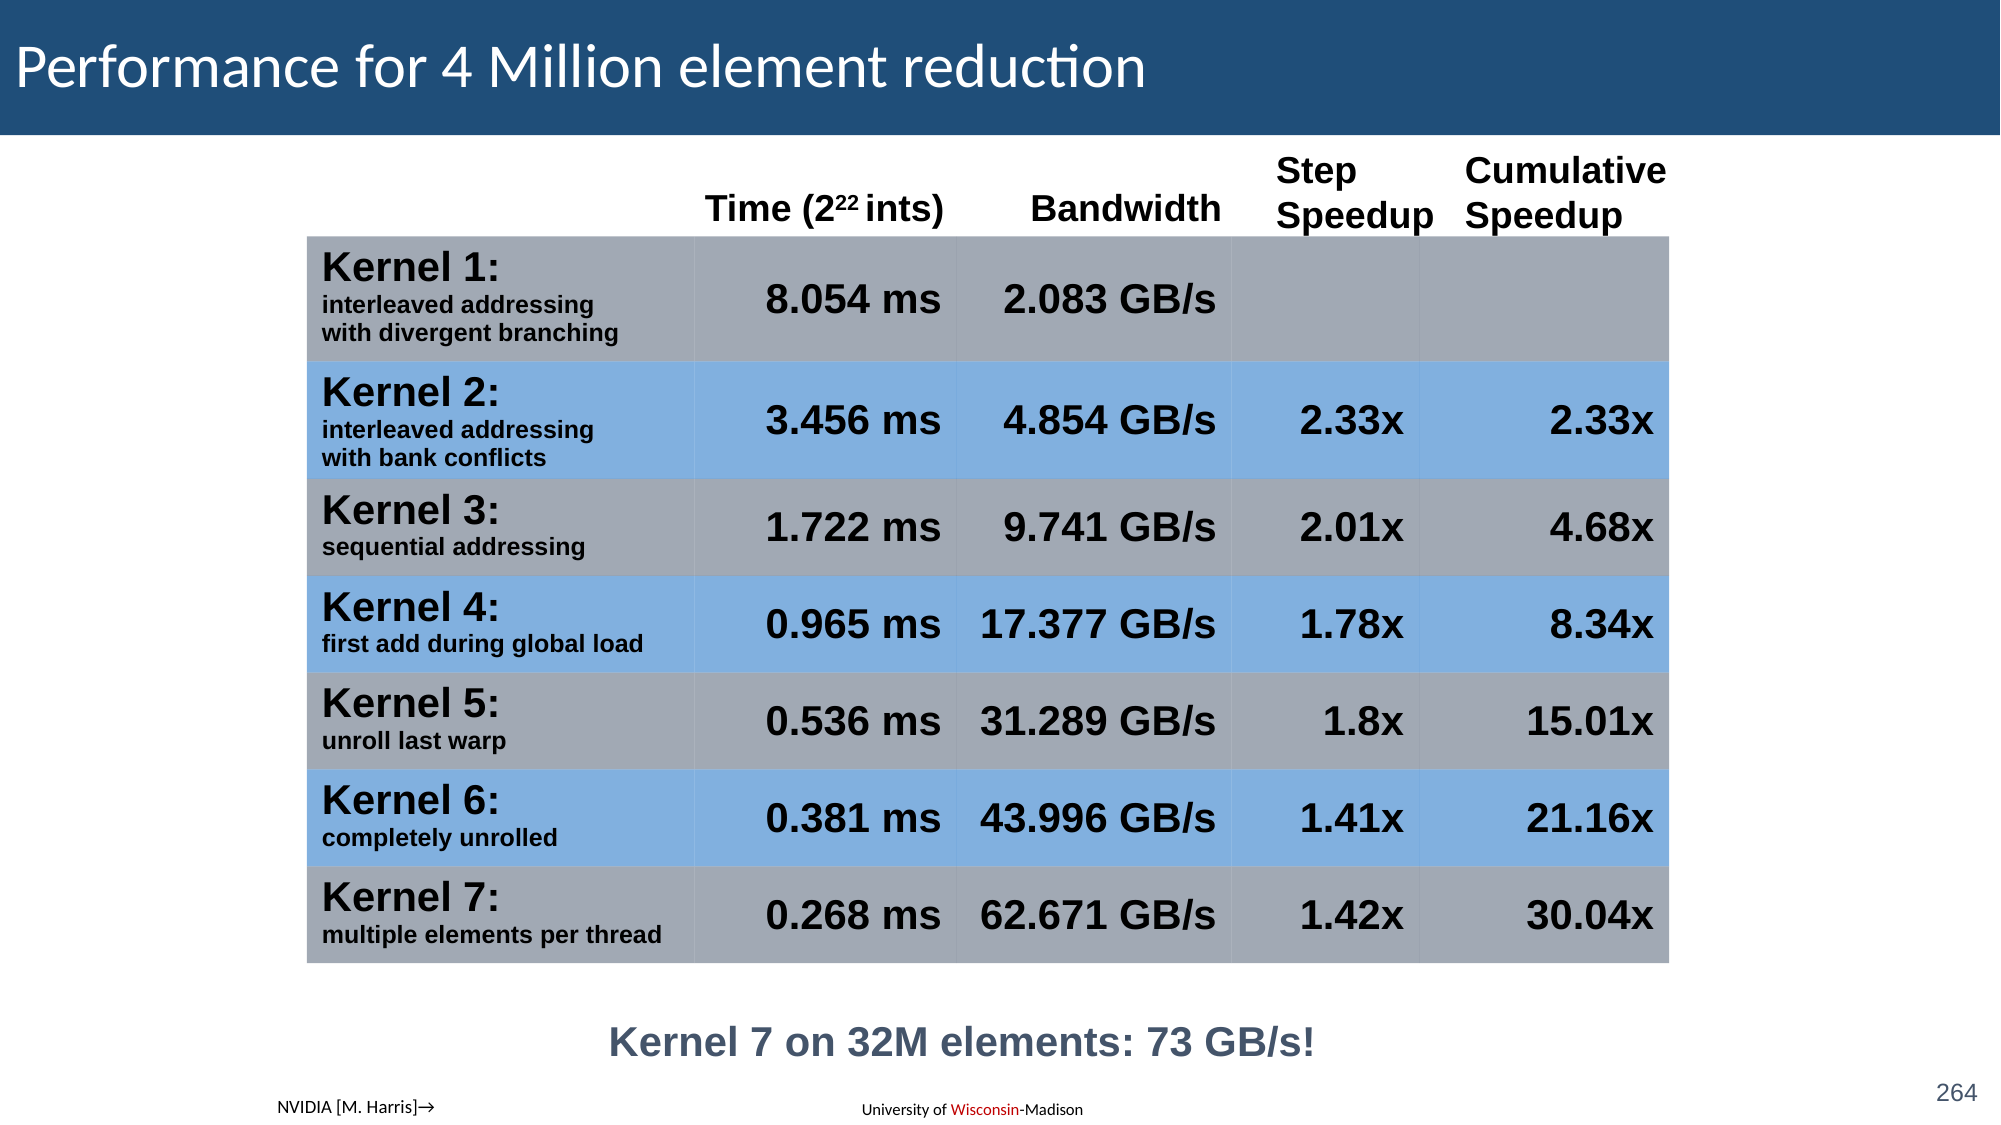

# Performance for 4 Million element reduction
Step
Speedup
Cumulative
Speedup
Time (222 ints)
Bandwidth
| Kernel 1: interleaved addressing with divergent branching | 8.054 ms | 2.083 GB/s |  |  |
| --- | --- | --- | --- | --- |
| Kernel 2: interleaved addressing with bank conflicts | 3.456 ms | 4.854 GB/s | 2.33x | 2.33x |
| Kernel 3: sequential addressing | 1.722 ms | 9.741 GB/s | 2.01x | 4.68x |
| Kernel 4: first add during global load | 0.965 ms | 17.377 GB/s | 1.78x | 8.34x |
| Kernel 5: unroll last warp | 0.536 ms | 31.289 GB/s | 1.8x | 15.01x |
| Kernel 6: completely unrolled | 0.381 ms | 43.996 GB/s | 1.41x | 21.16x |
| Kernel 7: multiple elements per thread | 0.268 ms | 62.671 GB/s | 1.42x | 30.04x |
Kernel 7 on 32M elements: 73 GB/s!
264
NVIDIA [M. Harris]→